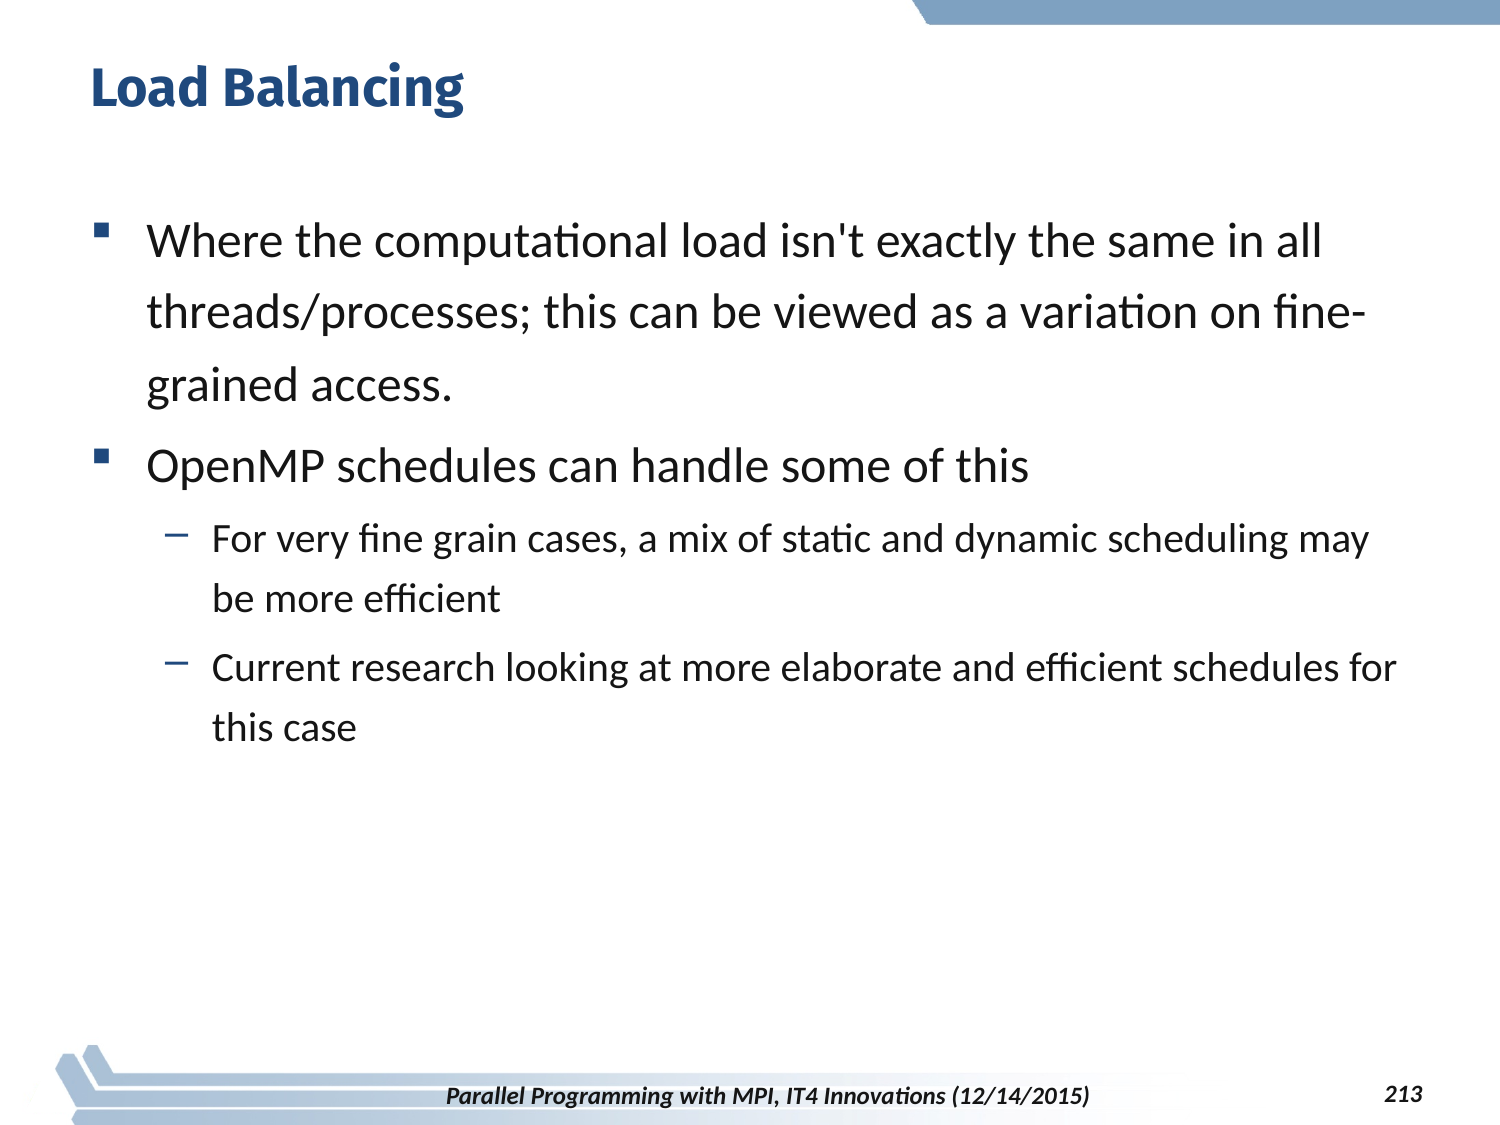

# Load Balancing
Where the computational load isn't exactly the same in all threads/processes; this can be viewed as a variation on fine-grained access.
OpenMP schedules can handle some of this
For very fine grain cases, a mix of static and dynamic scheduling may be more efficient
Current research looking at more elaborate and efficient schedules for this case
213
Parallel Programming with MPI, IT4 Innovations (12/14/2015)